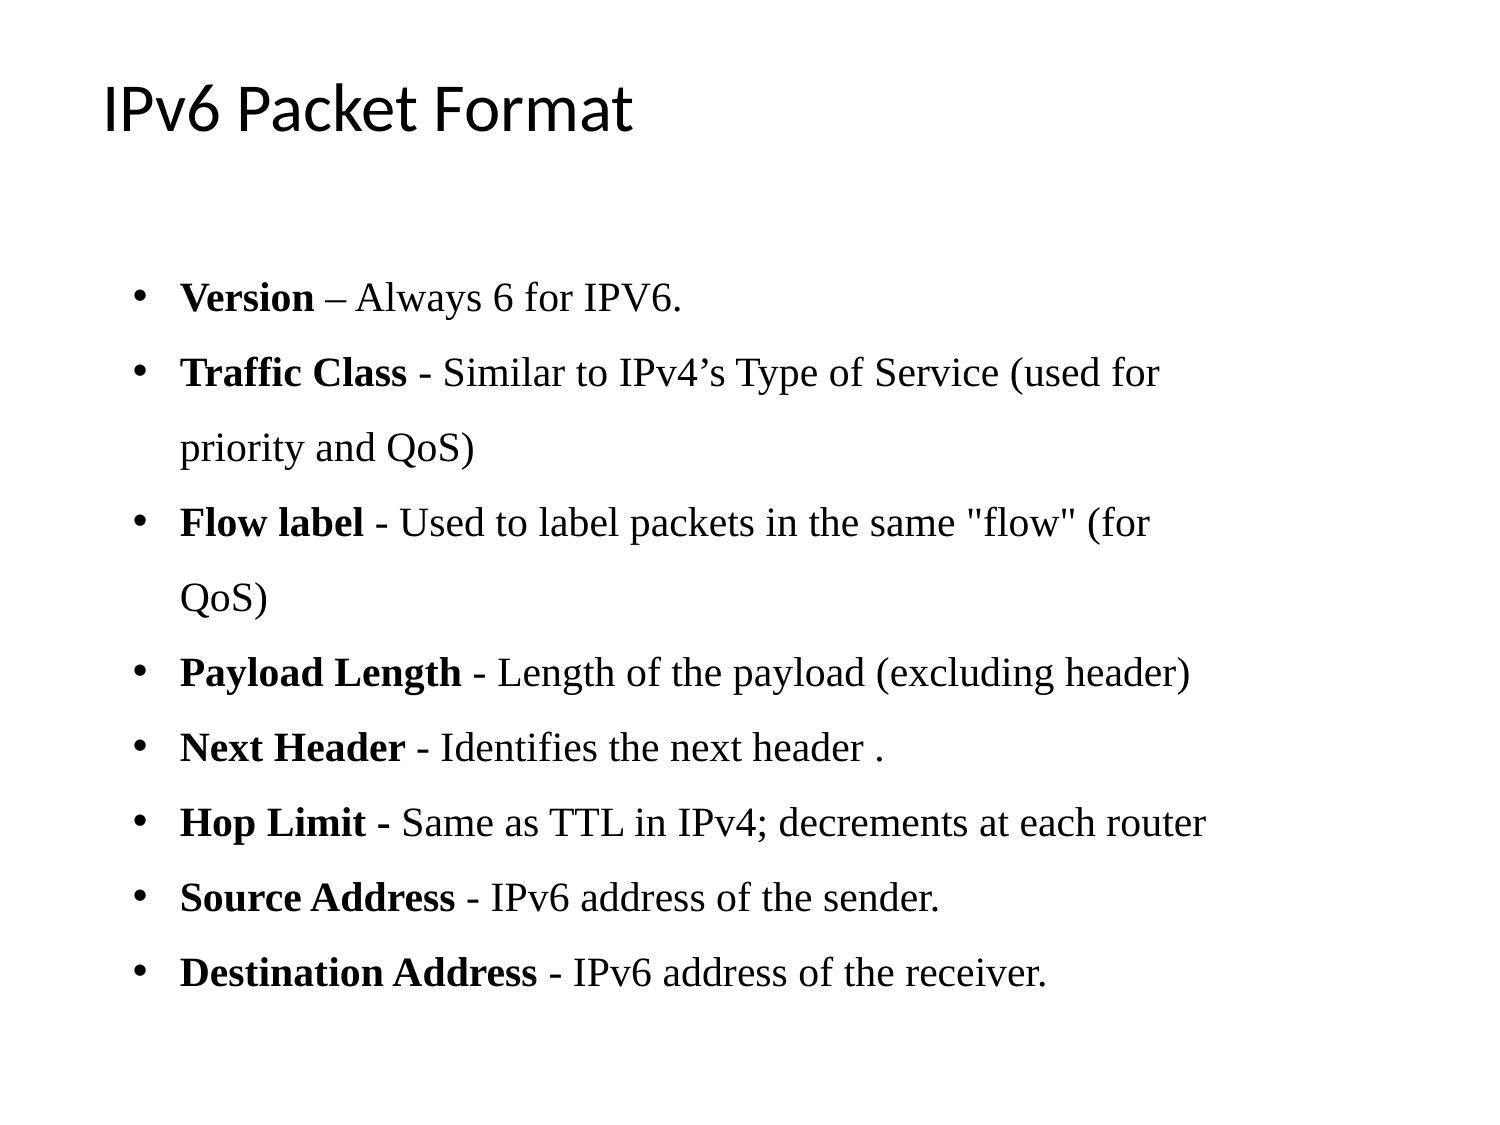

IPv6 Packet Format
Version – Always 6 for IPV6.
Traffic Class - Similar to IPv4’s Type of Service (used for priority and QoS)
Flow label - Used to label packets in the same "flow" (for QoS)
Payload Length - Length of the payload (excluding header)
Next Header - Identifies the next header .
Hop Limit - Same as TTL in IPv4; decrements at each router
Source Address - IPv6 address of the sender.
Destination Address - IPv6 address of the receiver.